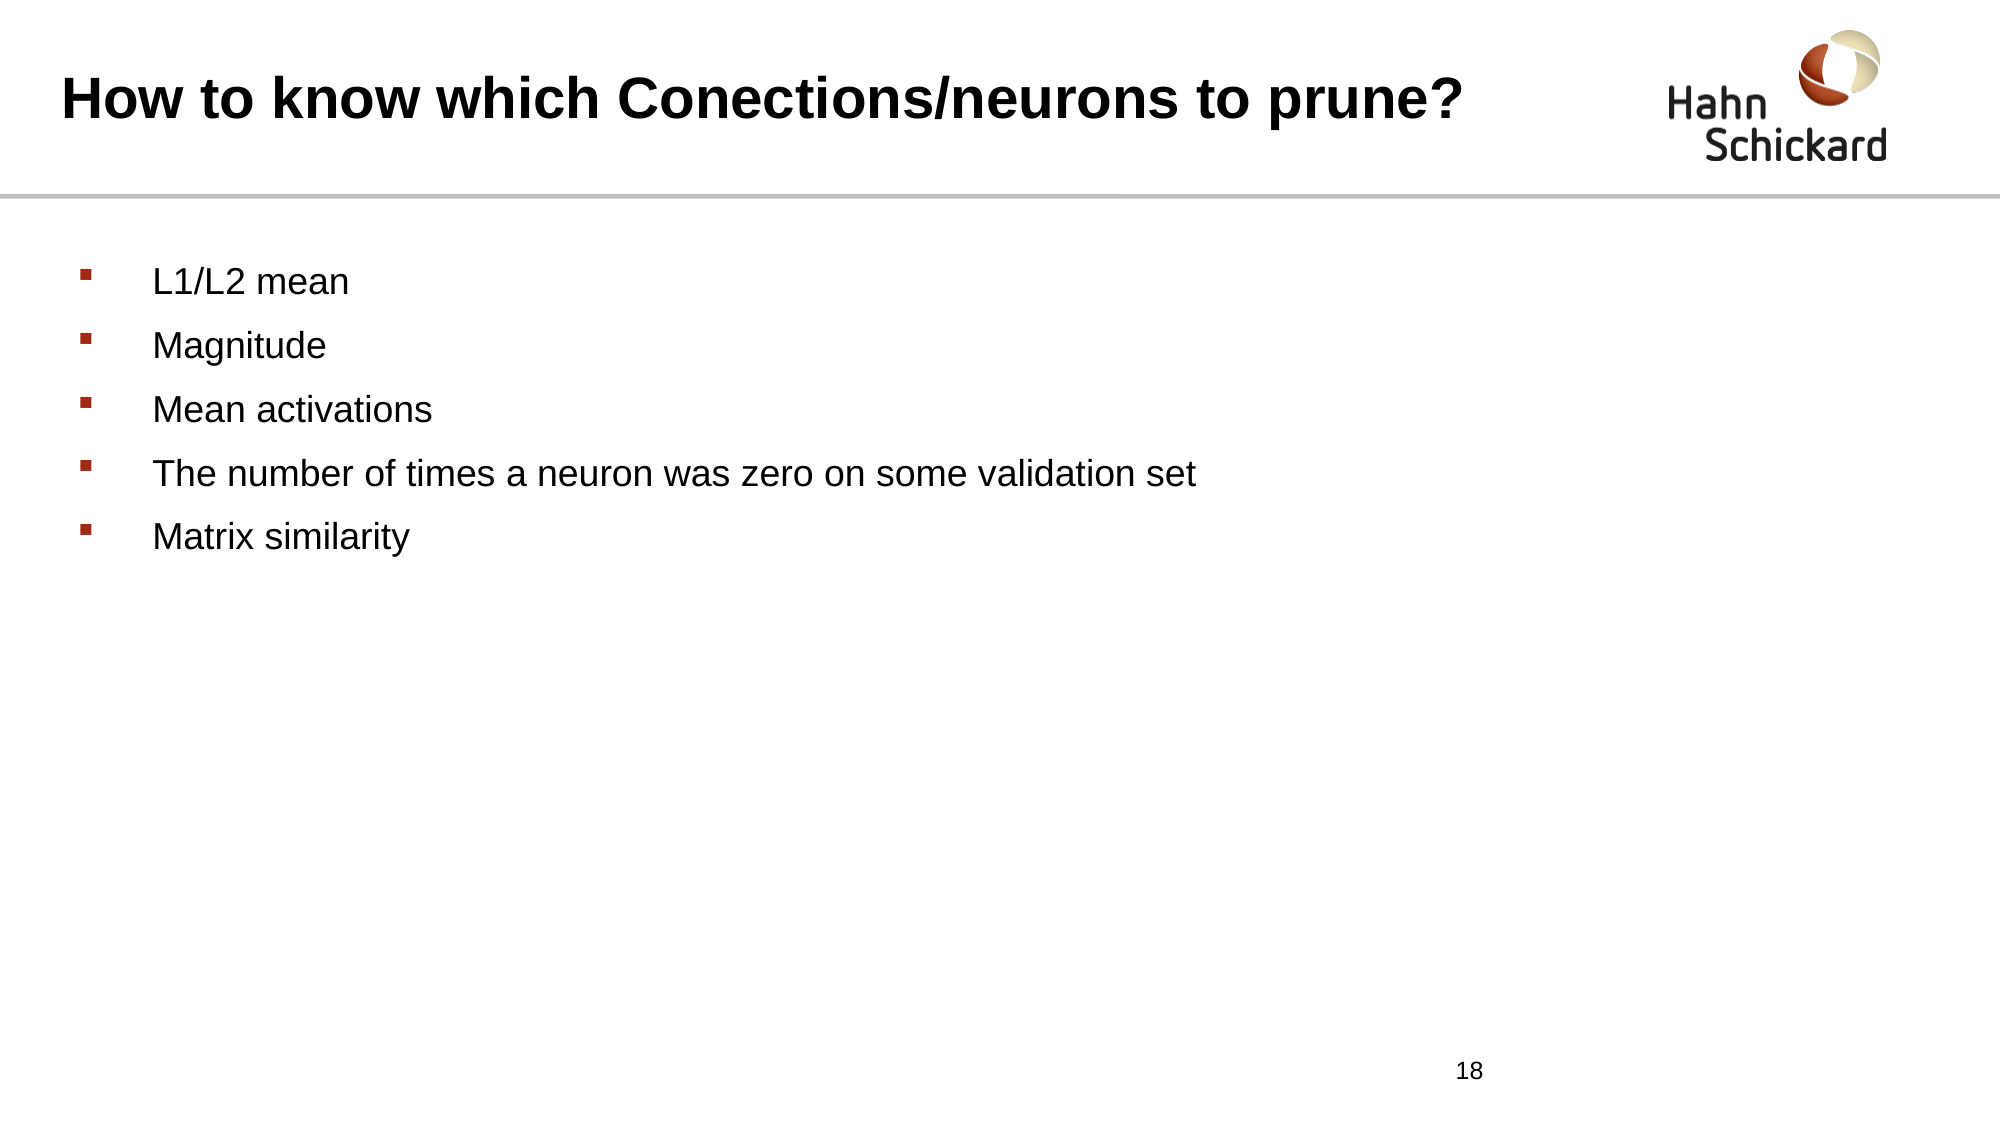

# How to know which Conections/neurons to prune?
L1/L2 mean
Magnitude
Mean activations
The number of times a neuron was zero on some validation set
Matrix similarity
18